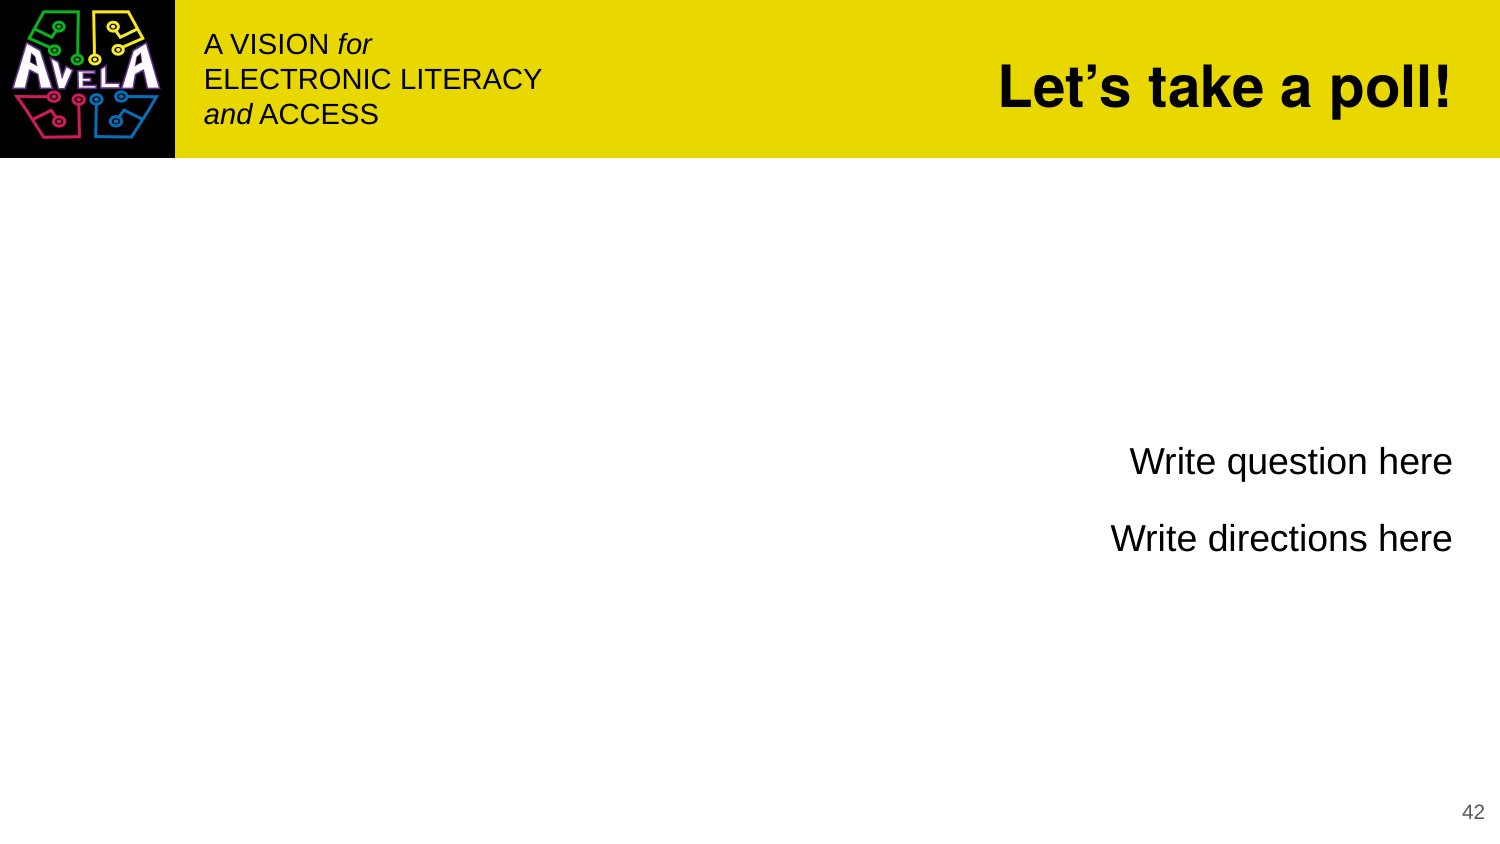

# Let’s take a poll!

Write question here
Write directions here
42